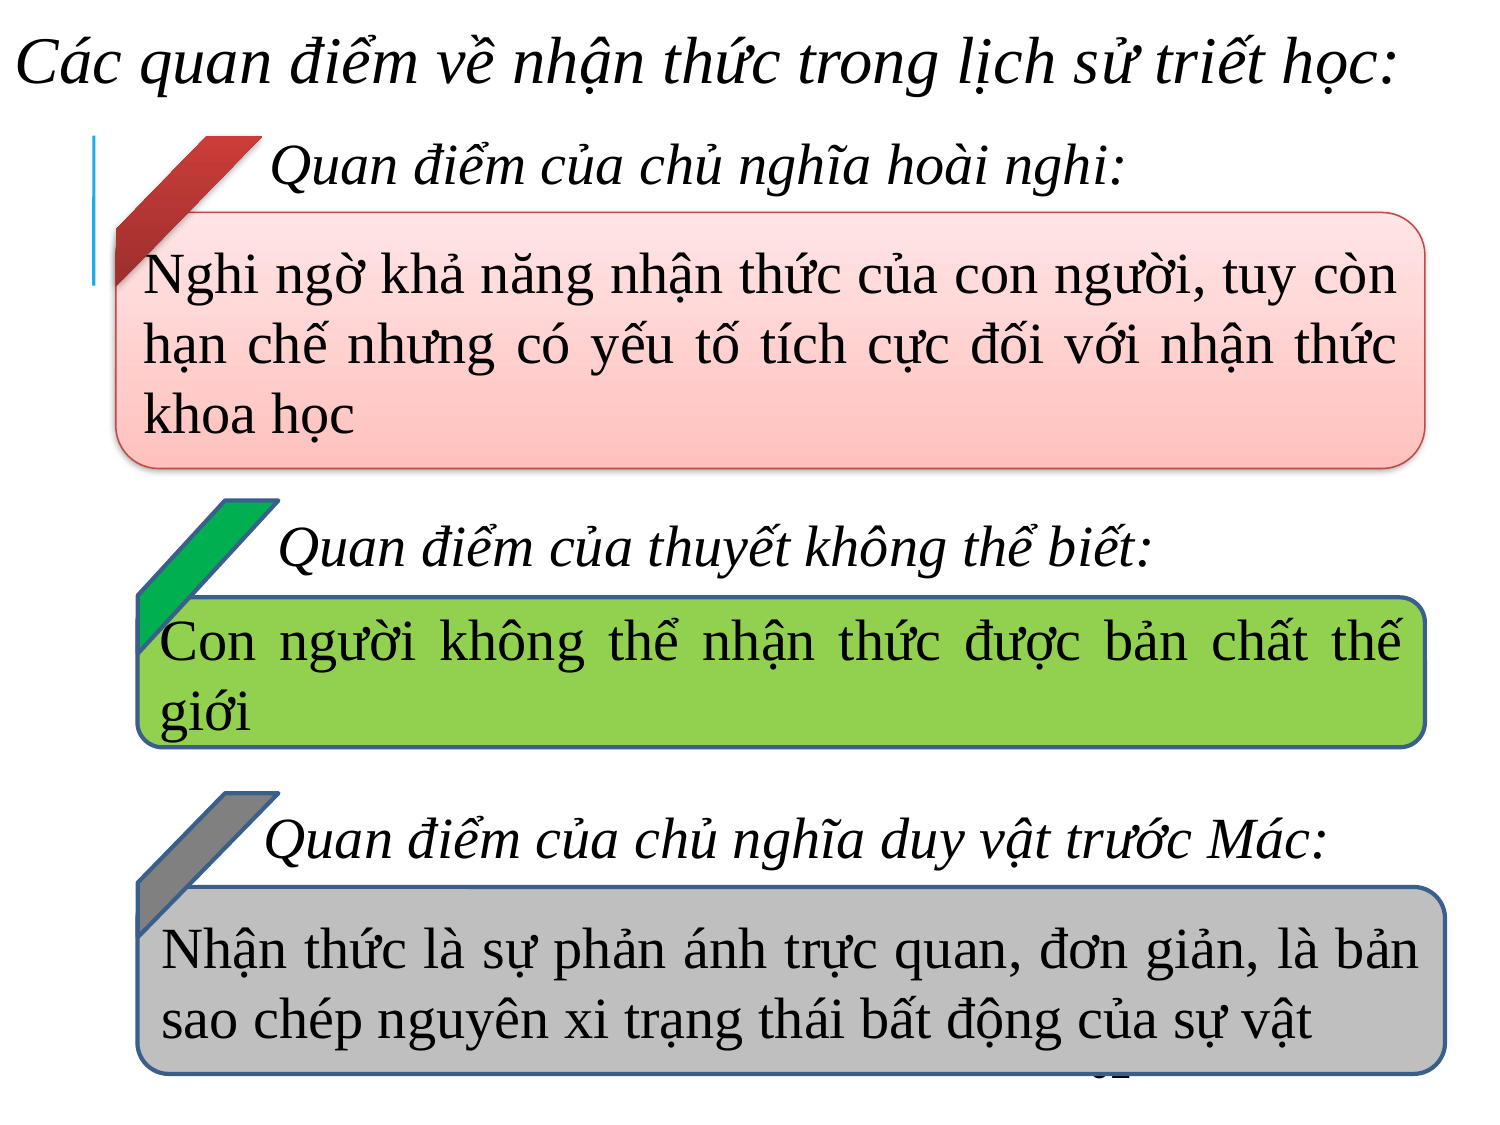

# Các quan điểm về nhận thức trong lịch sử triết học:
Quan điểm của chủ nghĩa hoài nghi:

Nghi ngờ khả năng nhận thức của con người, tuy còn hạn chế nhưng có yếu tố tích cực đối với nhận thức khoa học

Quan điểm của thuyết không thể biết:
Con người không thể nhận thức được bản chất thế giới

Quan điểm của chủ nghĩa duy vật trước Mác:
Nhận thức là sự phản ánh trực quan, đơn giản, là bản sao chép nguyên xi trạng thái bất động của sự vật
92